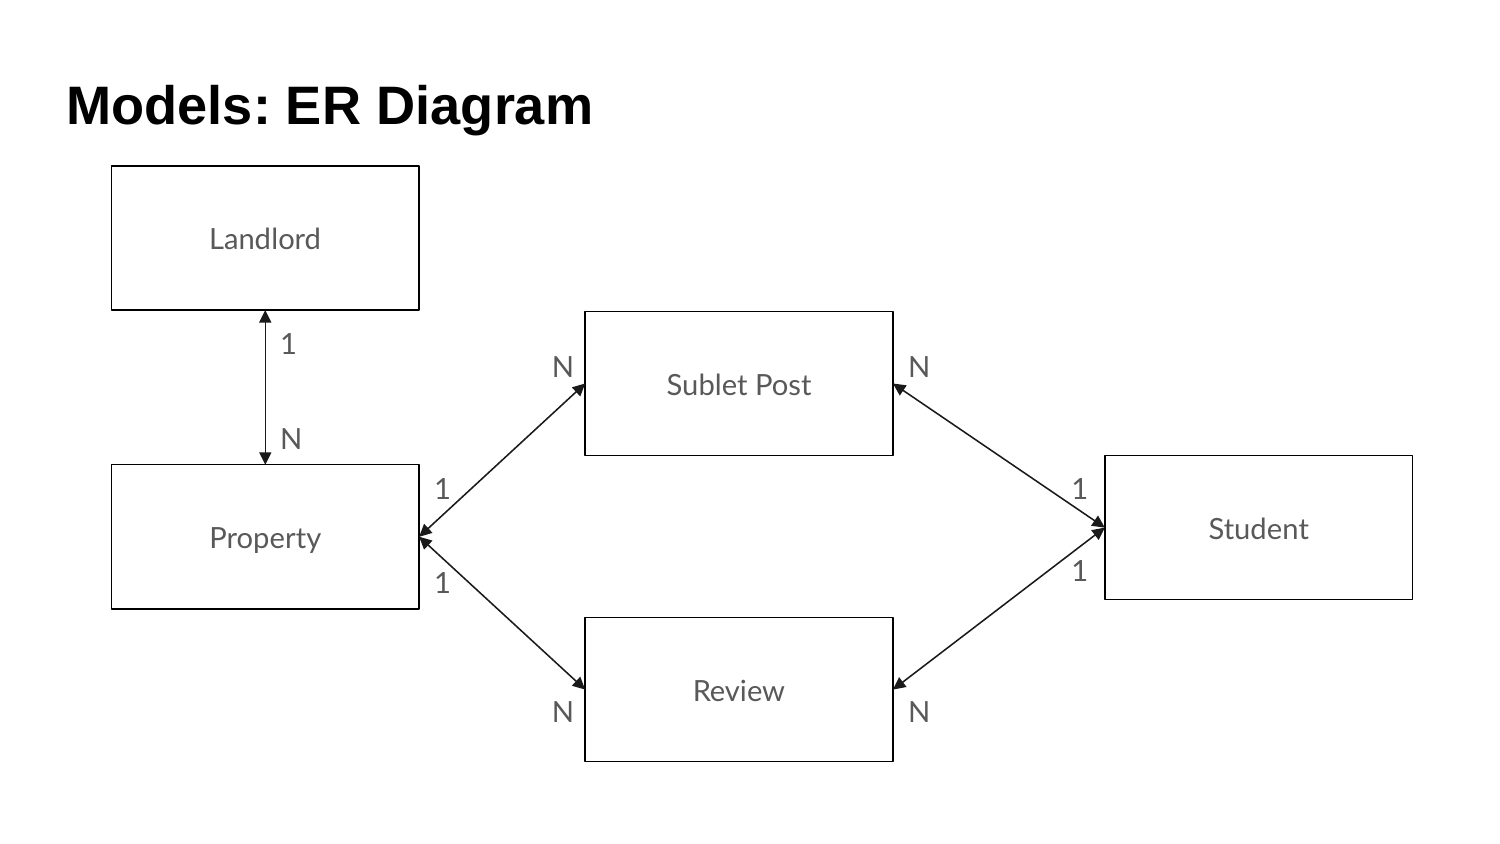

Models: ER Diagram
Landlord
1
Sublet Post
N
N
N
1
1
Student
Property
1
1
Review
N
N